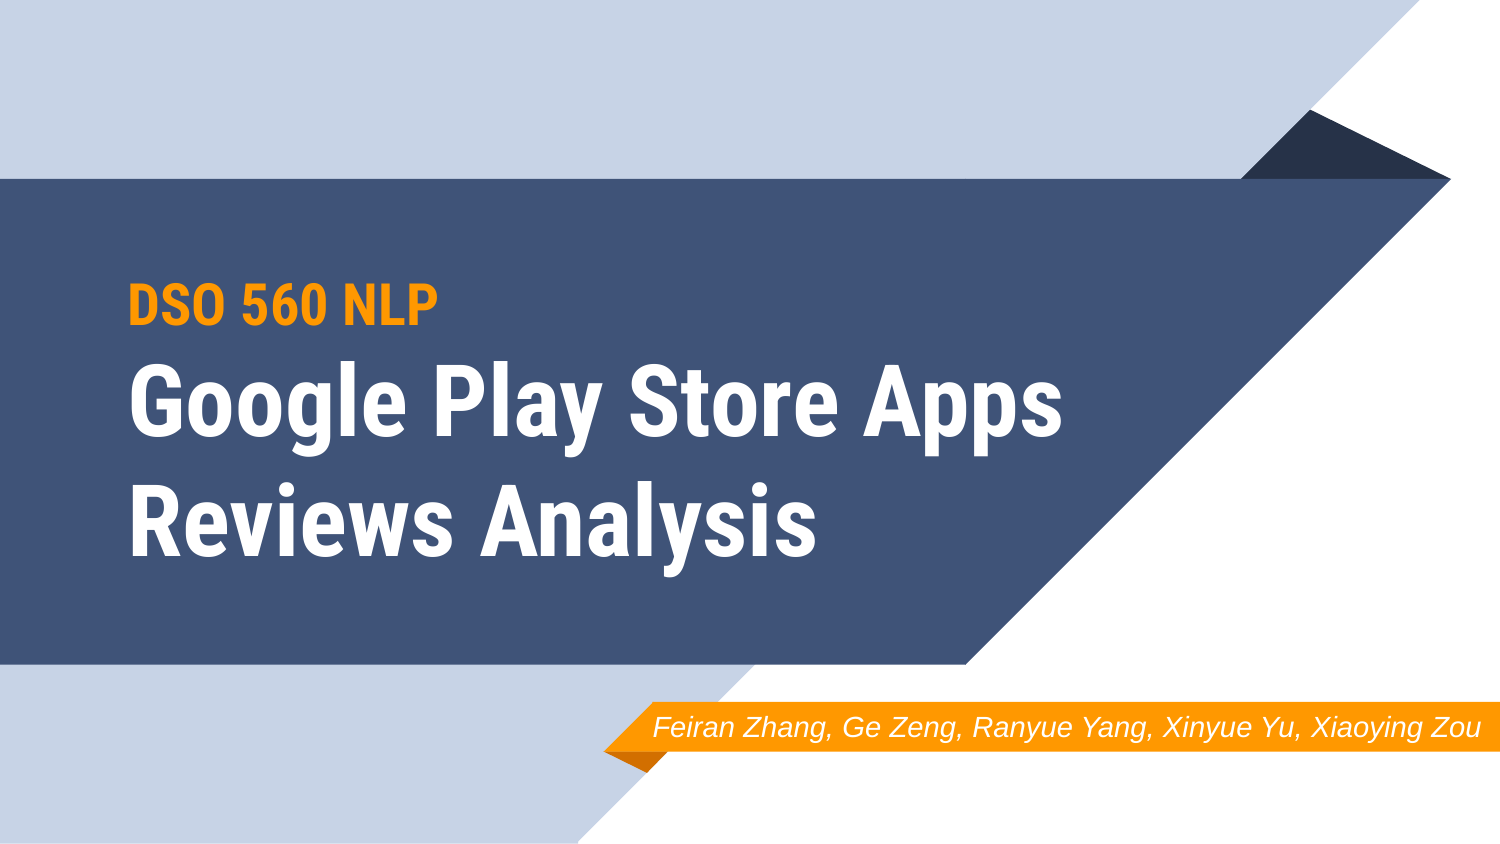

# DSO 560 NLP Google Play Store Apps Reviews Analysis
Feiran Zhang, Ge Zeng, Ranyue Yang, Xinyue Yu, Xiaoying Zou